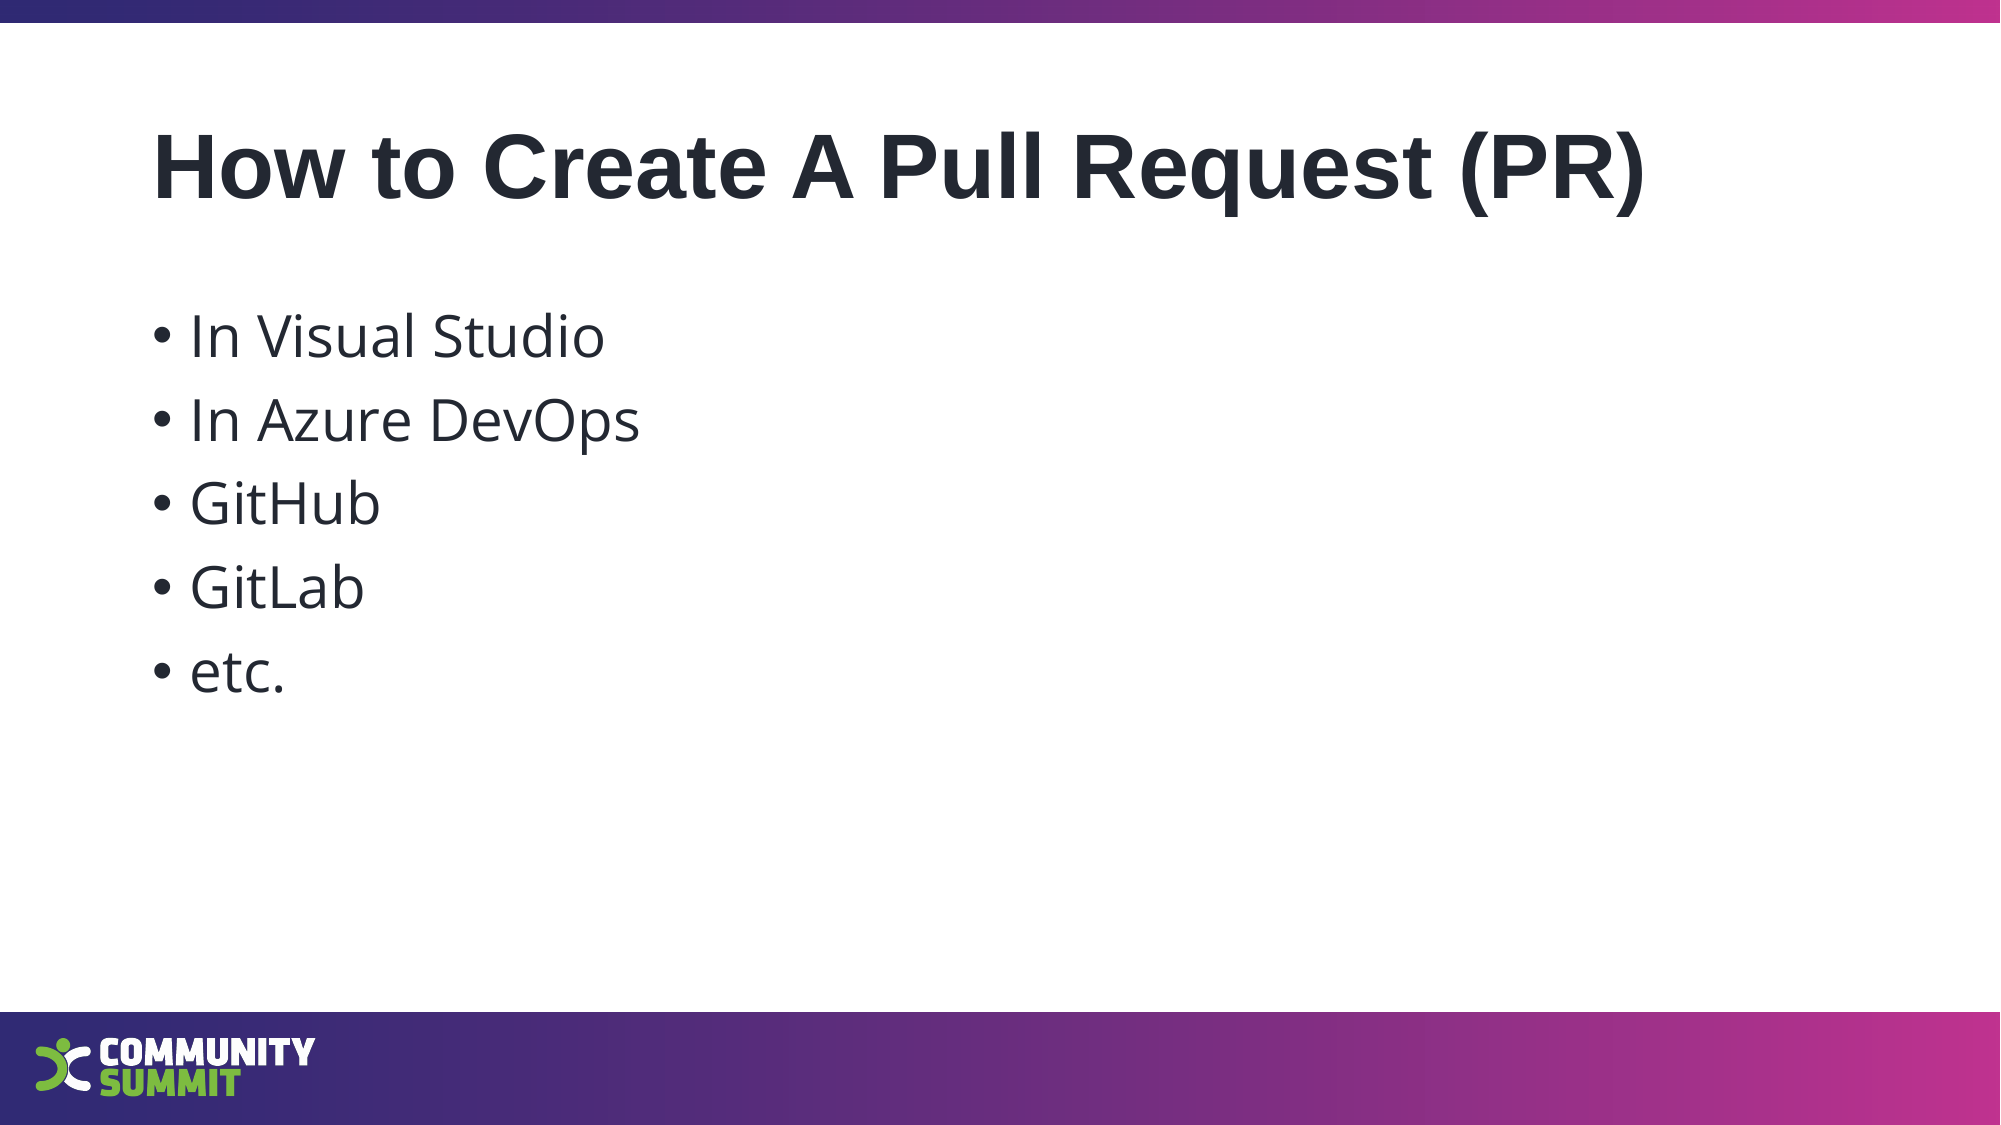

# How to Create A Pull Request (PR)
In Visual Studio
In Azure DevOps
GitHub
GitLab
etc.